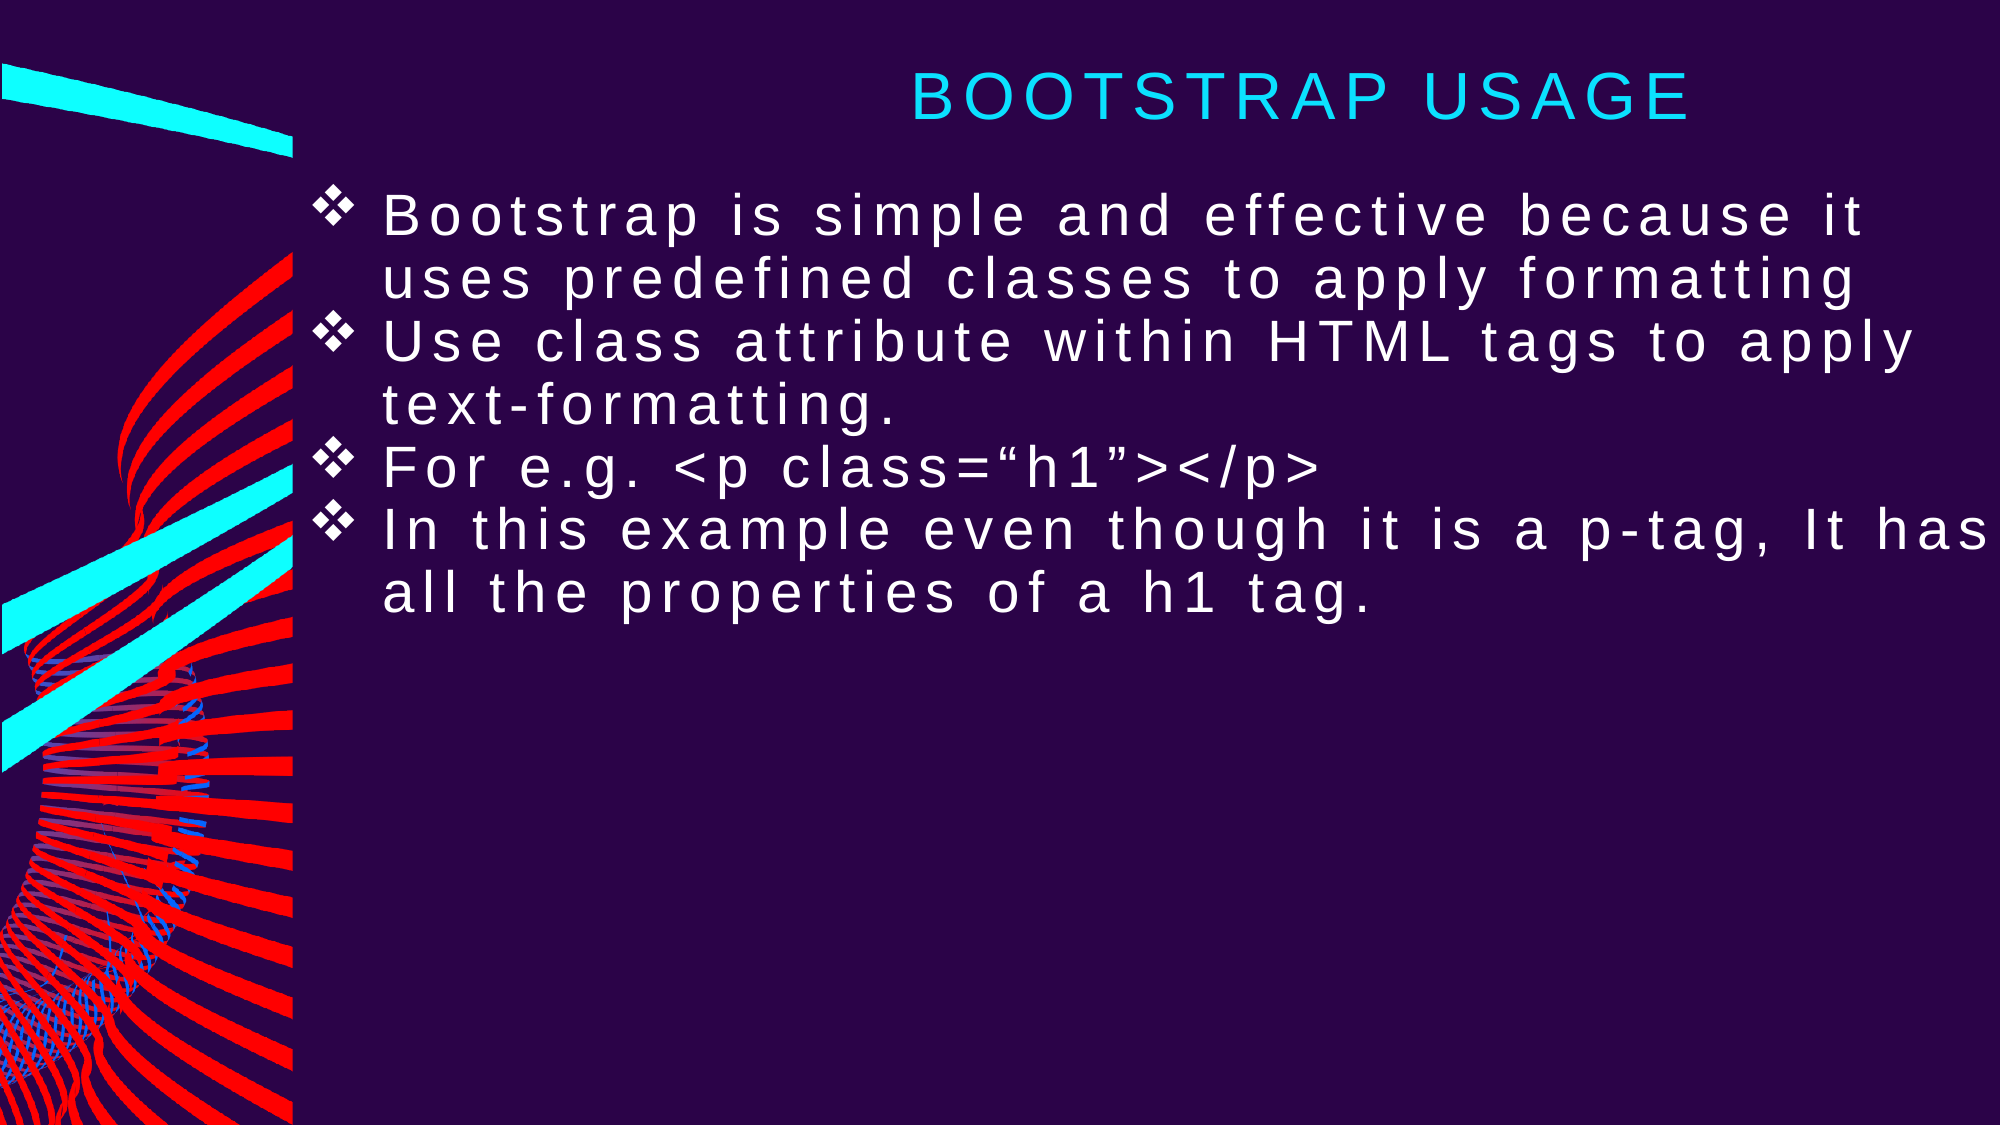

Bootstrap is simple and effective because it uses predefined classes to apply formatting
Use class attribute within HTML tags to apply text-formatting.
For e.g. <p class=“h1”></p>
In this example even though it is a p-tag, It has all the properties of a h1 tag.

# Bootstrap usage